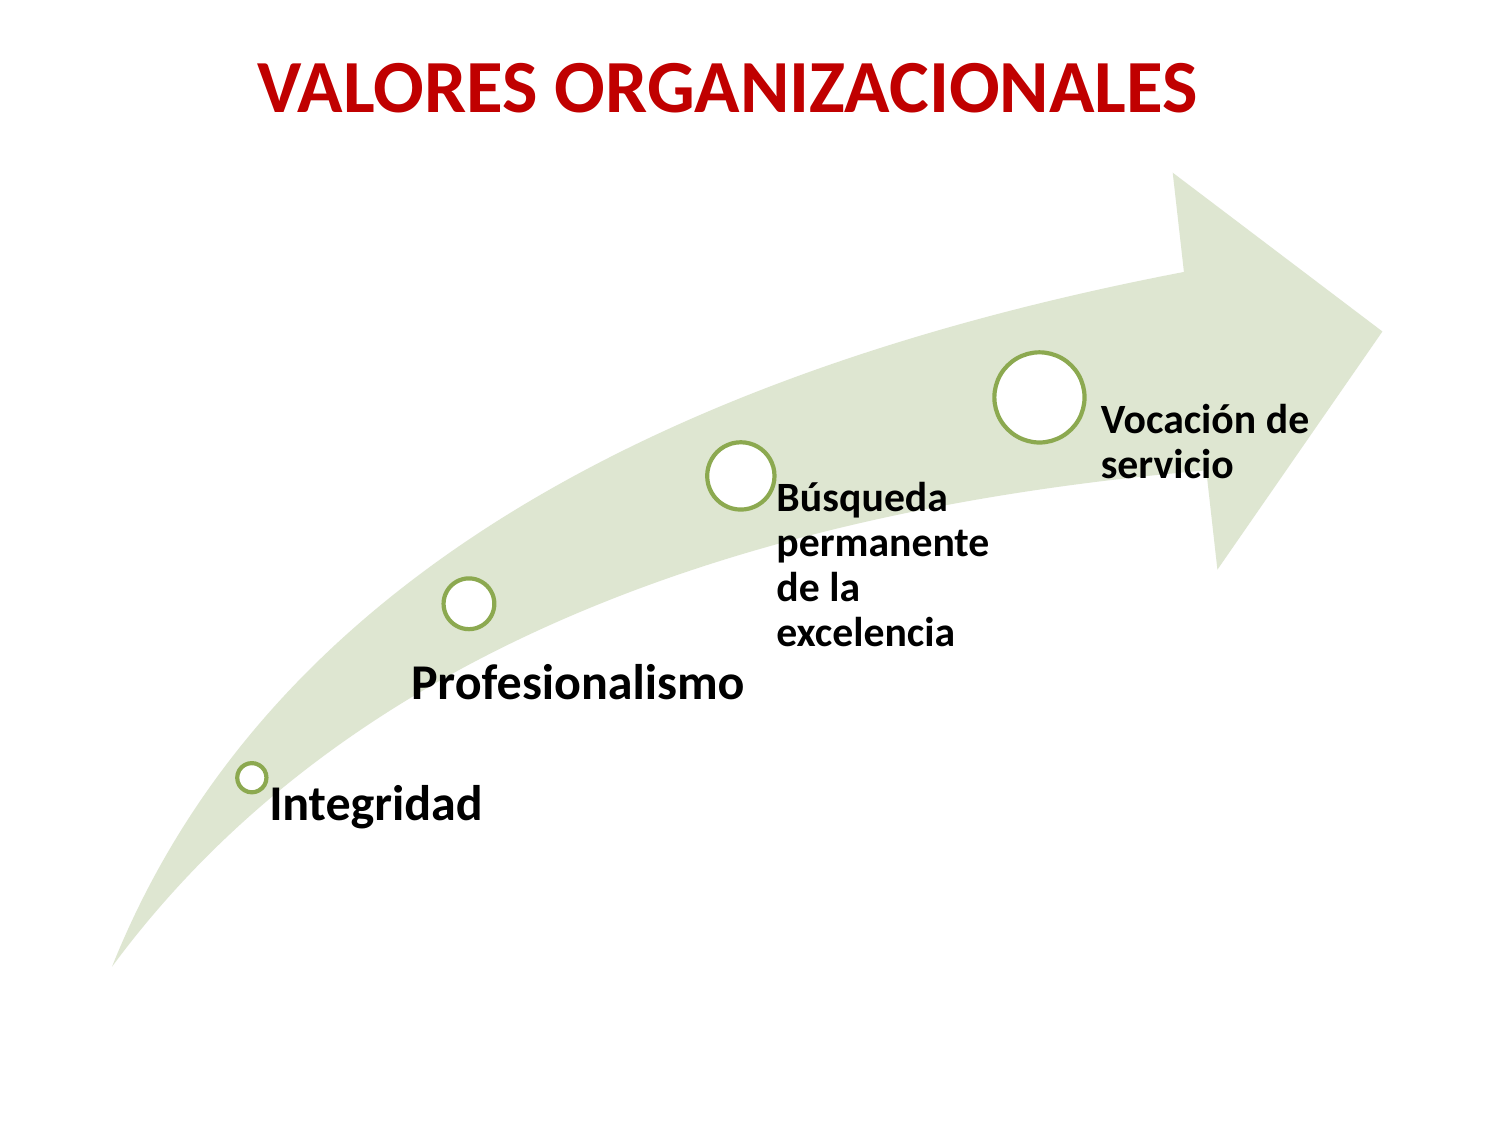

# VALORES ORGANIZACIONALES
Integridad
Profesionalismo
Búsqueda permanente de la excelencia
Vocación de servicio